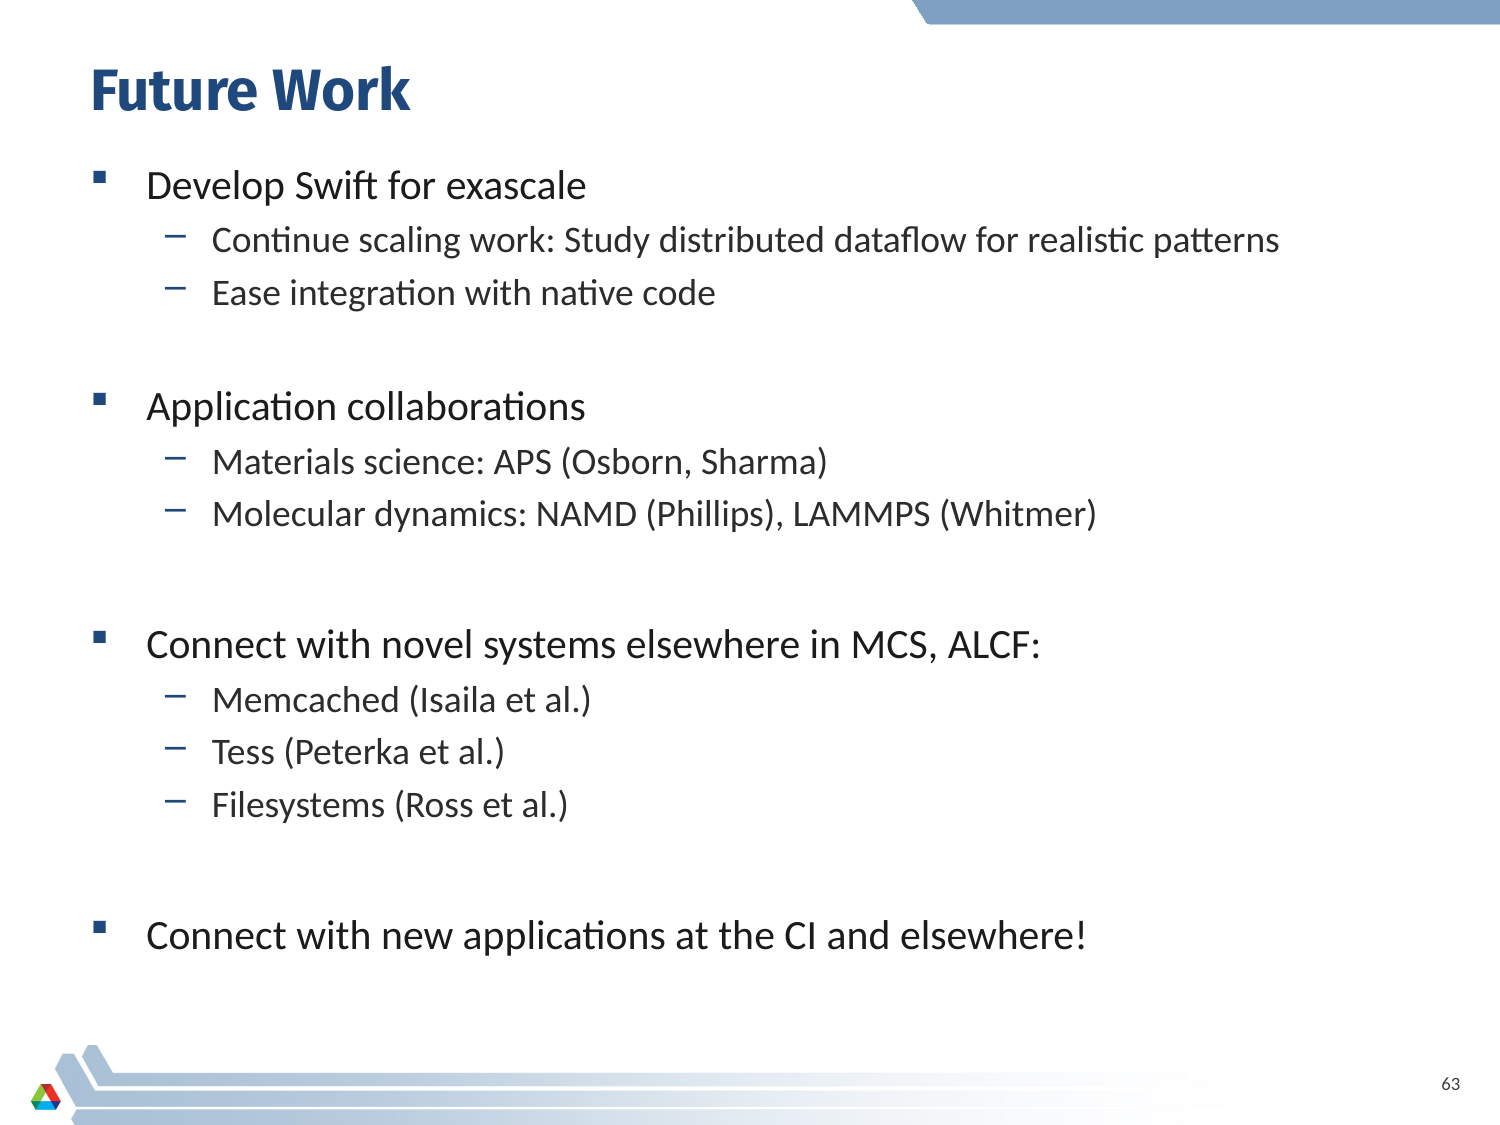

# Future Work
Develop Swift for exascale
Continue scaling work: Study distributed dataflow for realistic patterns
Ease integration with native code

Application collaborations
Materials science: APS (Osborn, Sharma)
Molecular dynamics: NAMD (Phillips), LAMMPS (Whitmer)

Connect with novel systems elsewhere in MCS, ALCF:
Memcached (Isaila et al.)
Tess (Peterka et al.)
Filesystems (Ross et al.)

Connect with new applications at the CI and elsewhere!

63